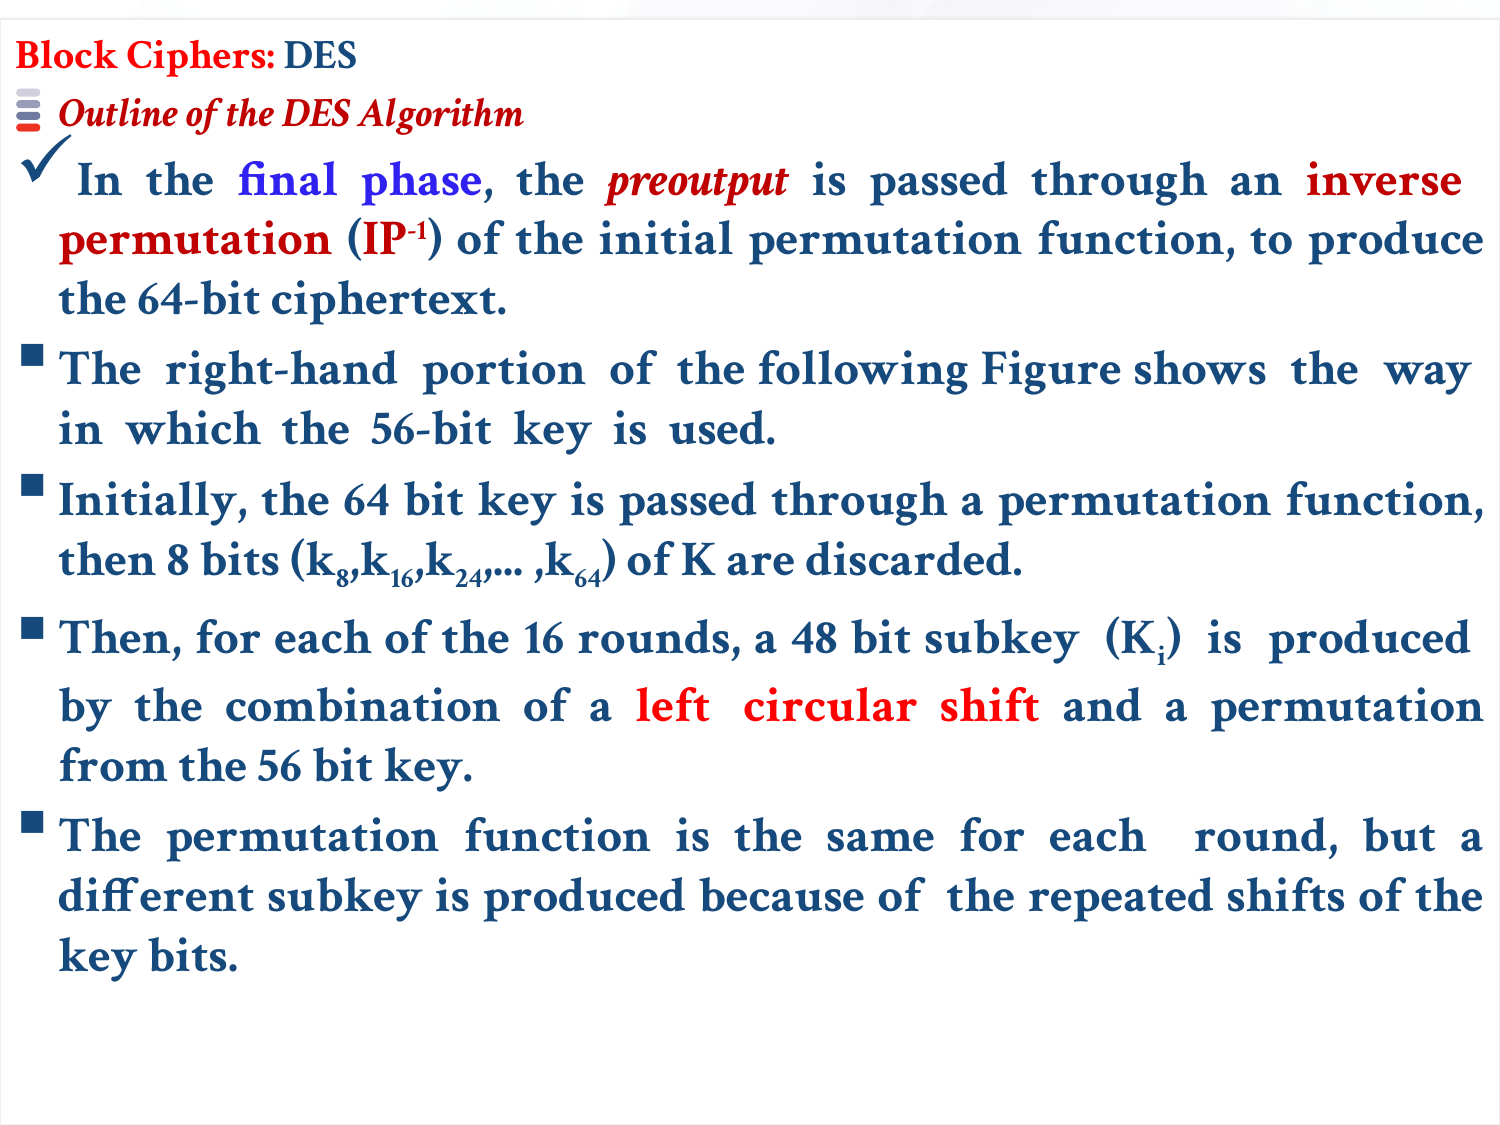

Block Ciphers: DES
Outline of the DES Algorithm
In the final phase, the preoutput is passed through an inverse  permutation (IP-1) of the initial permutation function, to produce the 64-bit ciphertext.
The  right-hand  portion  of  the following Figure shows  the  way  in  which  the  56-bit  key  is  used.
Initially, the 64 bit key is passed through a permutation function, then 8 bits (k8,k16,k24,... ,k64) of K are discarded.
Then, for each of the 16 rounds, a 48 bit subkey  (Ki)  is  produced  by  the  combination  of  a  left   circular  shift  and  a  permutation from the 56 bit key.
The permutation function is the same for each  round, but a different subkey is produced because of  the repeated shifts of the key bits.